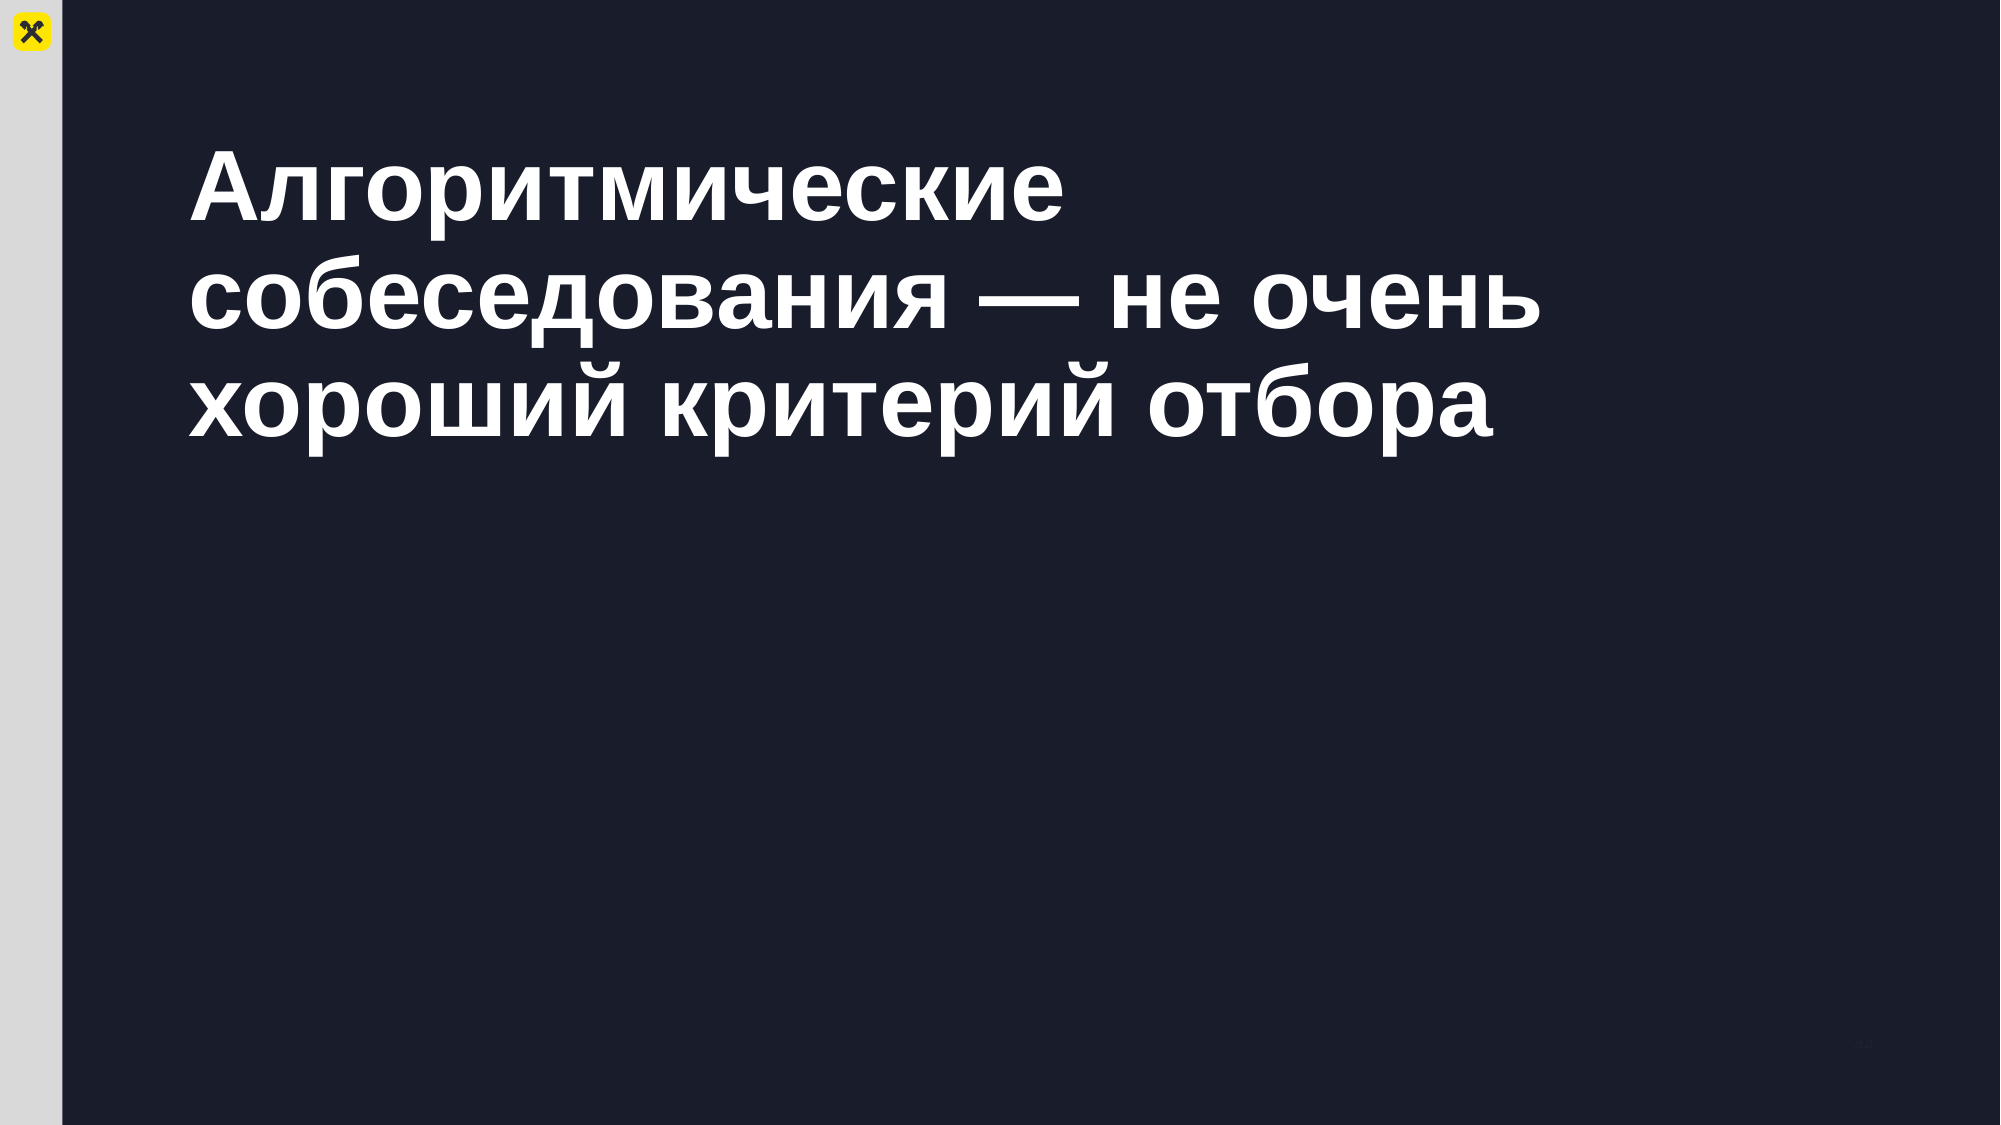

# Алгоритмические собеседования — не очень хороший критерий отбора
44